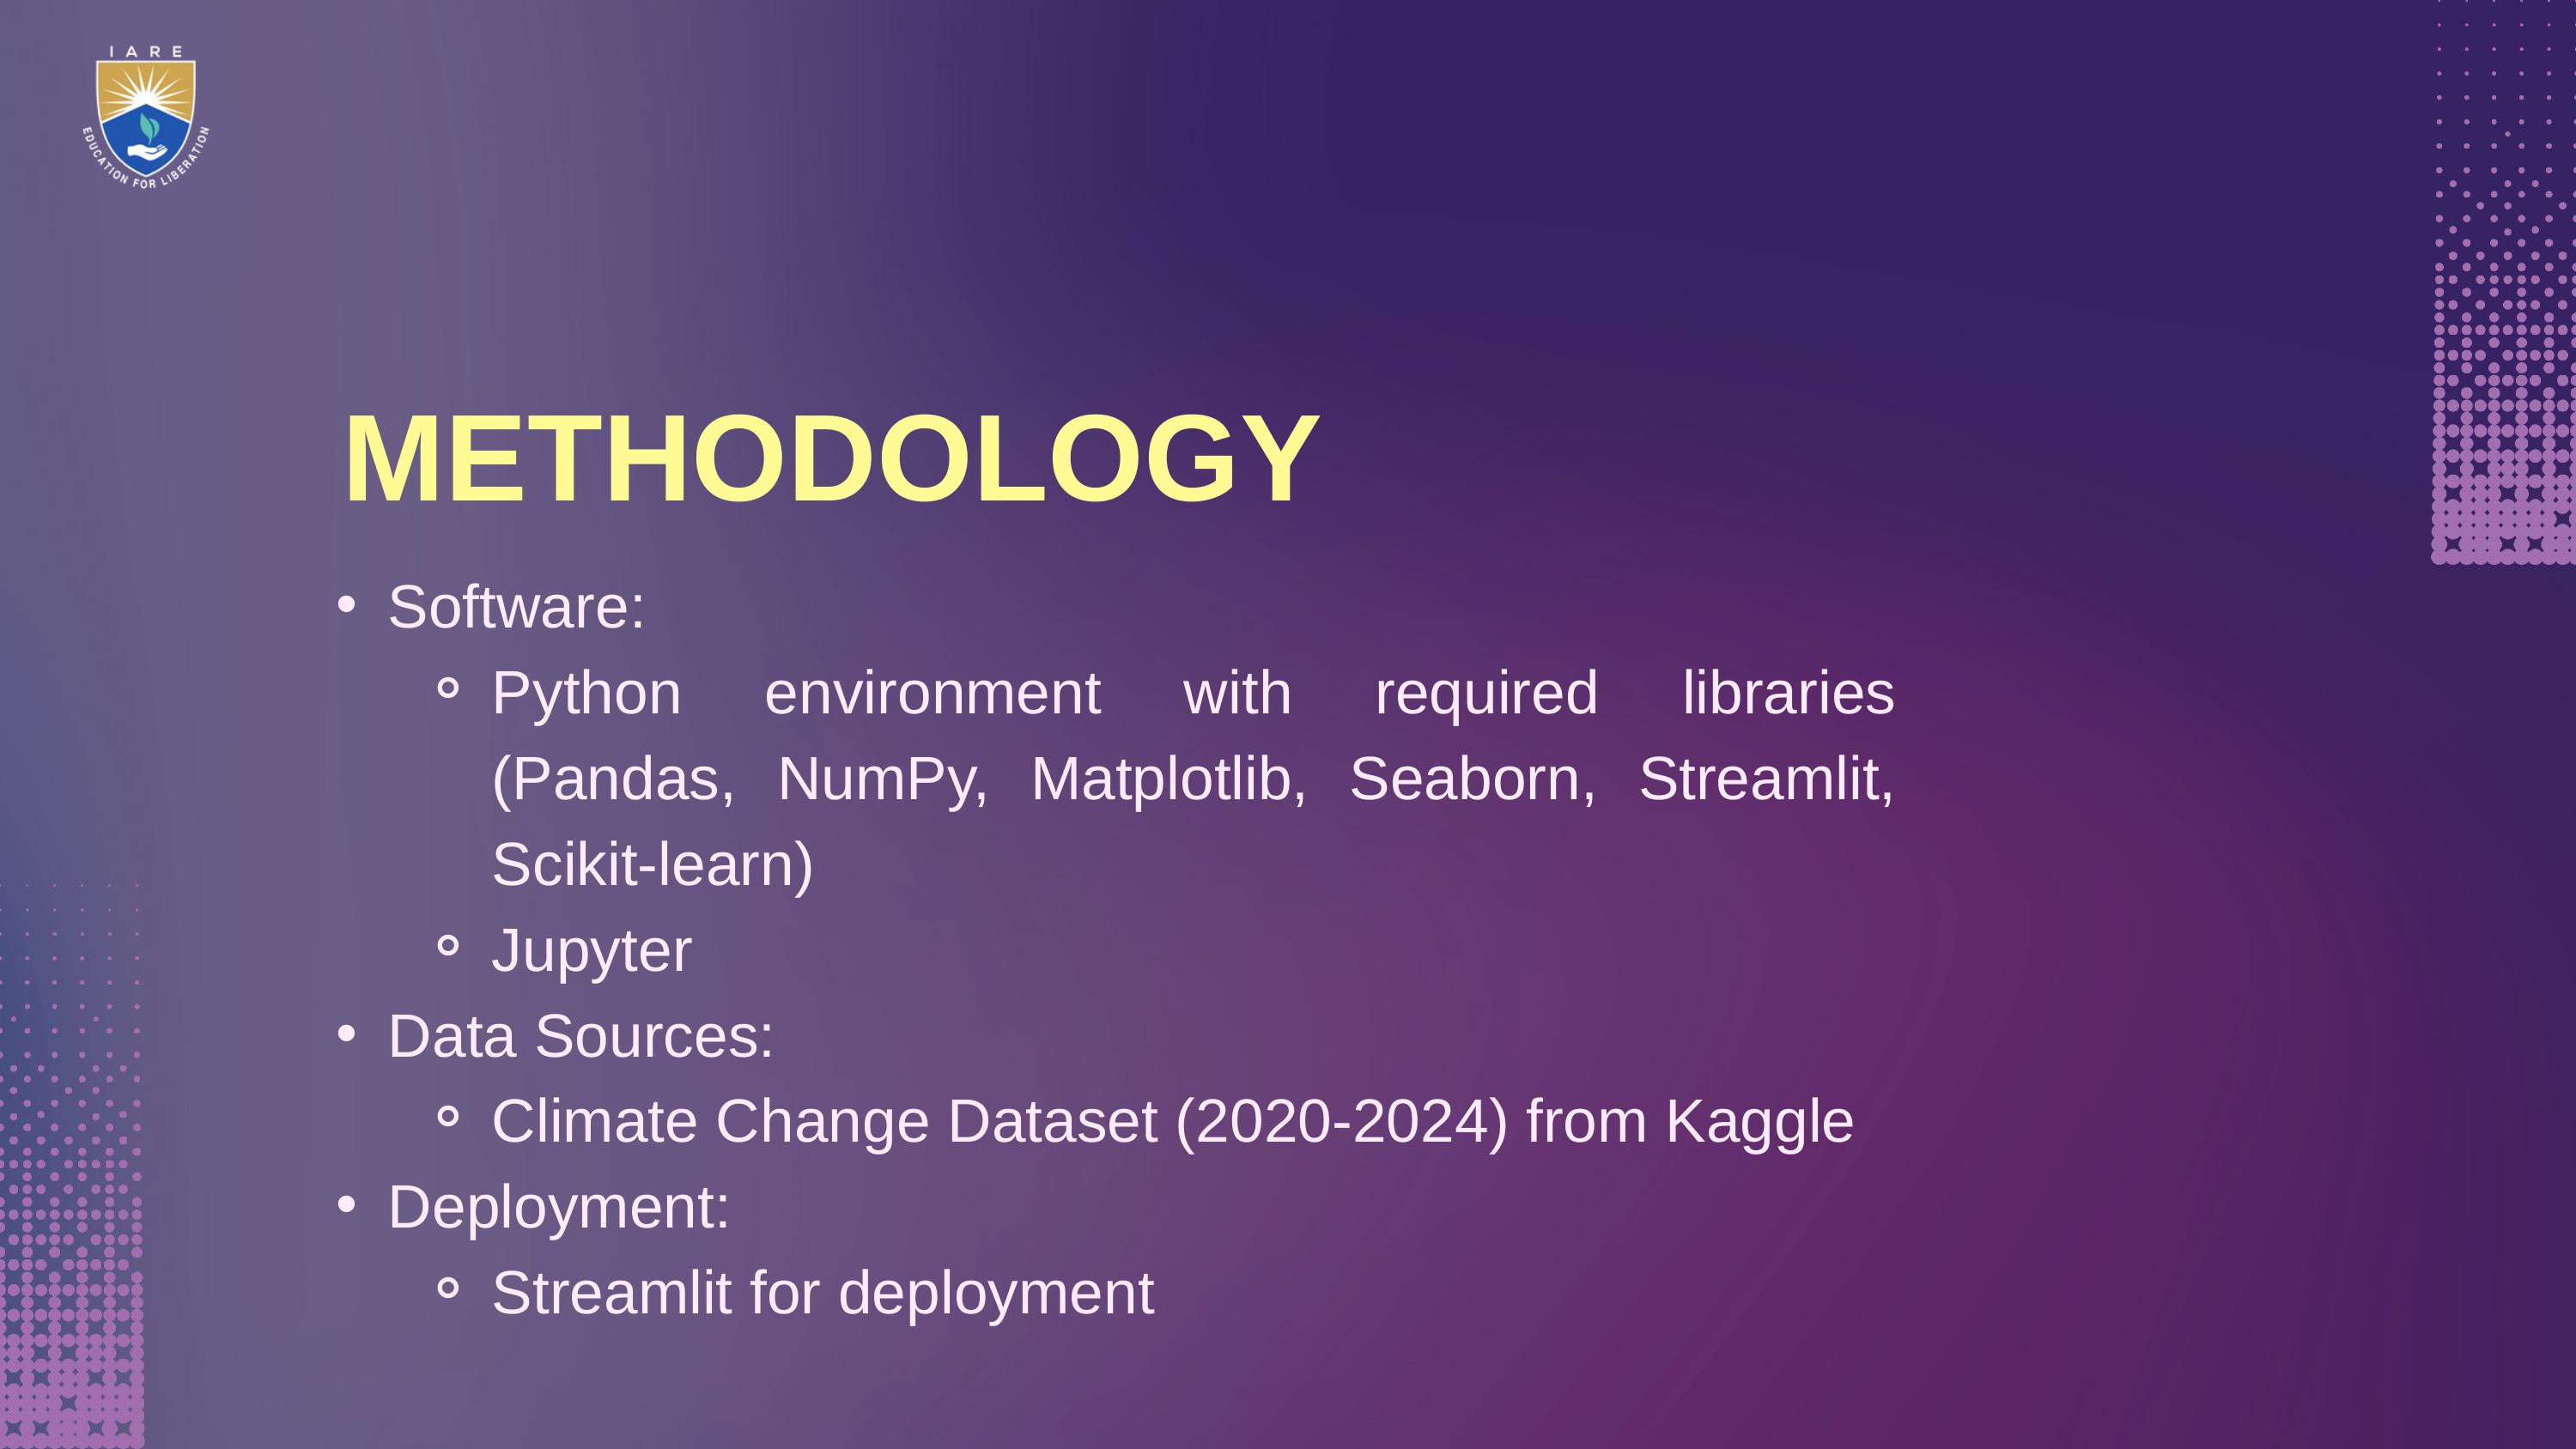

METHODOLOGY
Software:
Python environment with required libraries (Pandas, NumPy, Matplotlib, Seaborn, Streamlit, Scikit-learn)
Jupyter
Data Sources:
Climate Change Dataset (2020-2024) from Kaggle
Deployment:
Streamlit for deployment